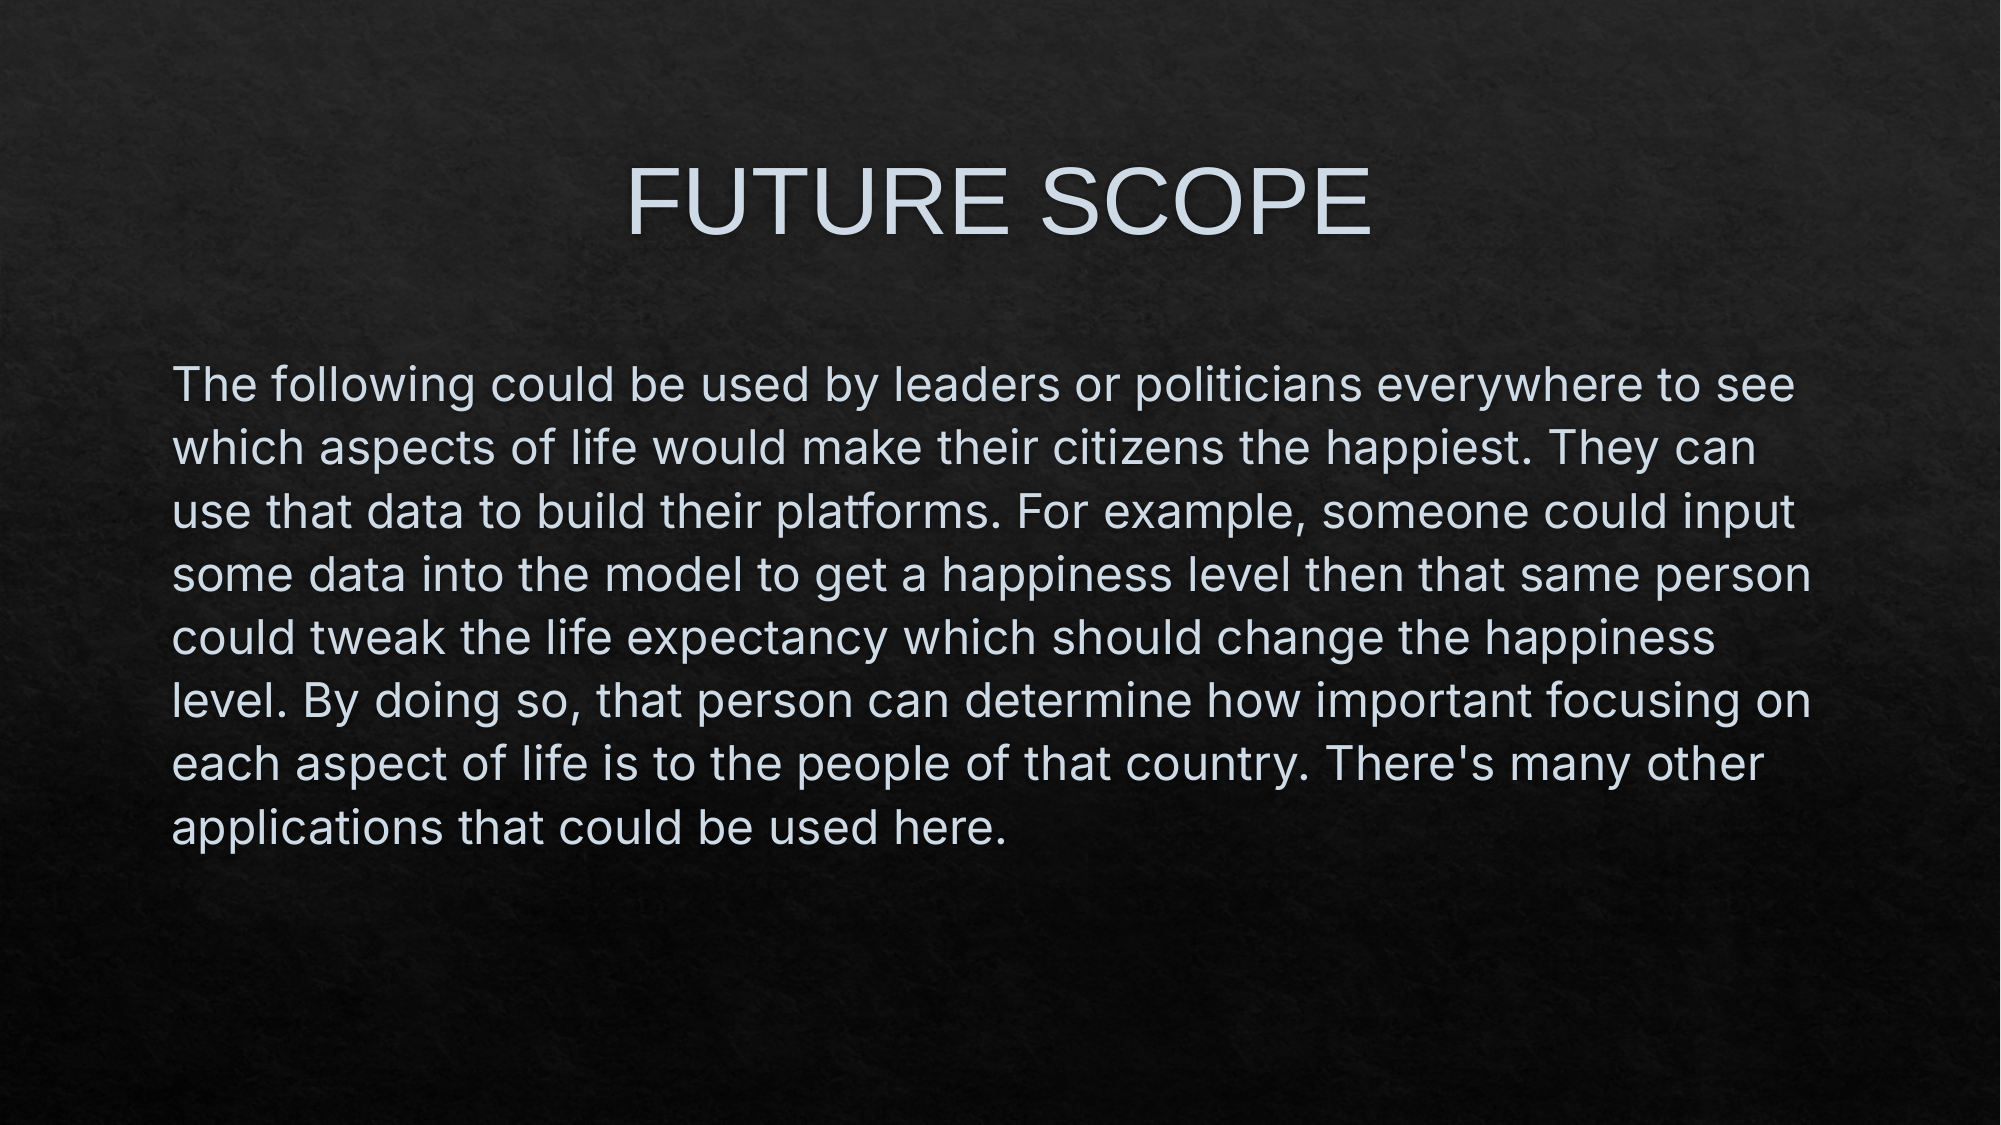

# FUTURE SCOPE
The following could be used by leaders or politicians everywhere to see which aspects of life would make their citizens the happiest. They can use that data to build their platforms. For example, someone could input some data into the model to get a happiness level then that same person could tweak the life expectancy which should change the happiness level. By doing so, that person can determine how important focusing on each aspect of life is to the people of that country. There's many other applications that could be used here.